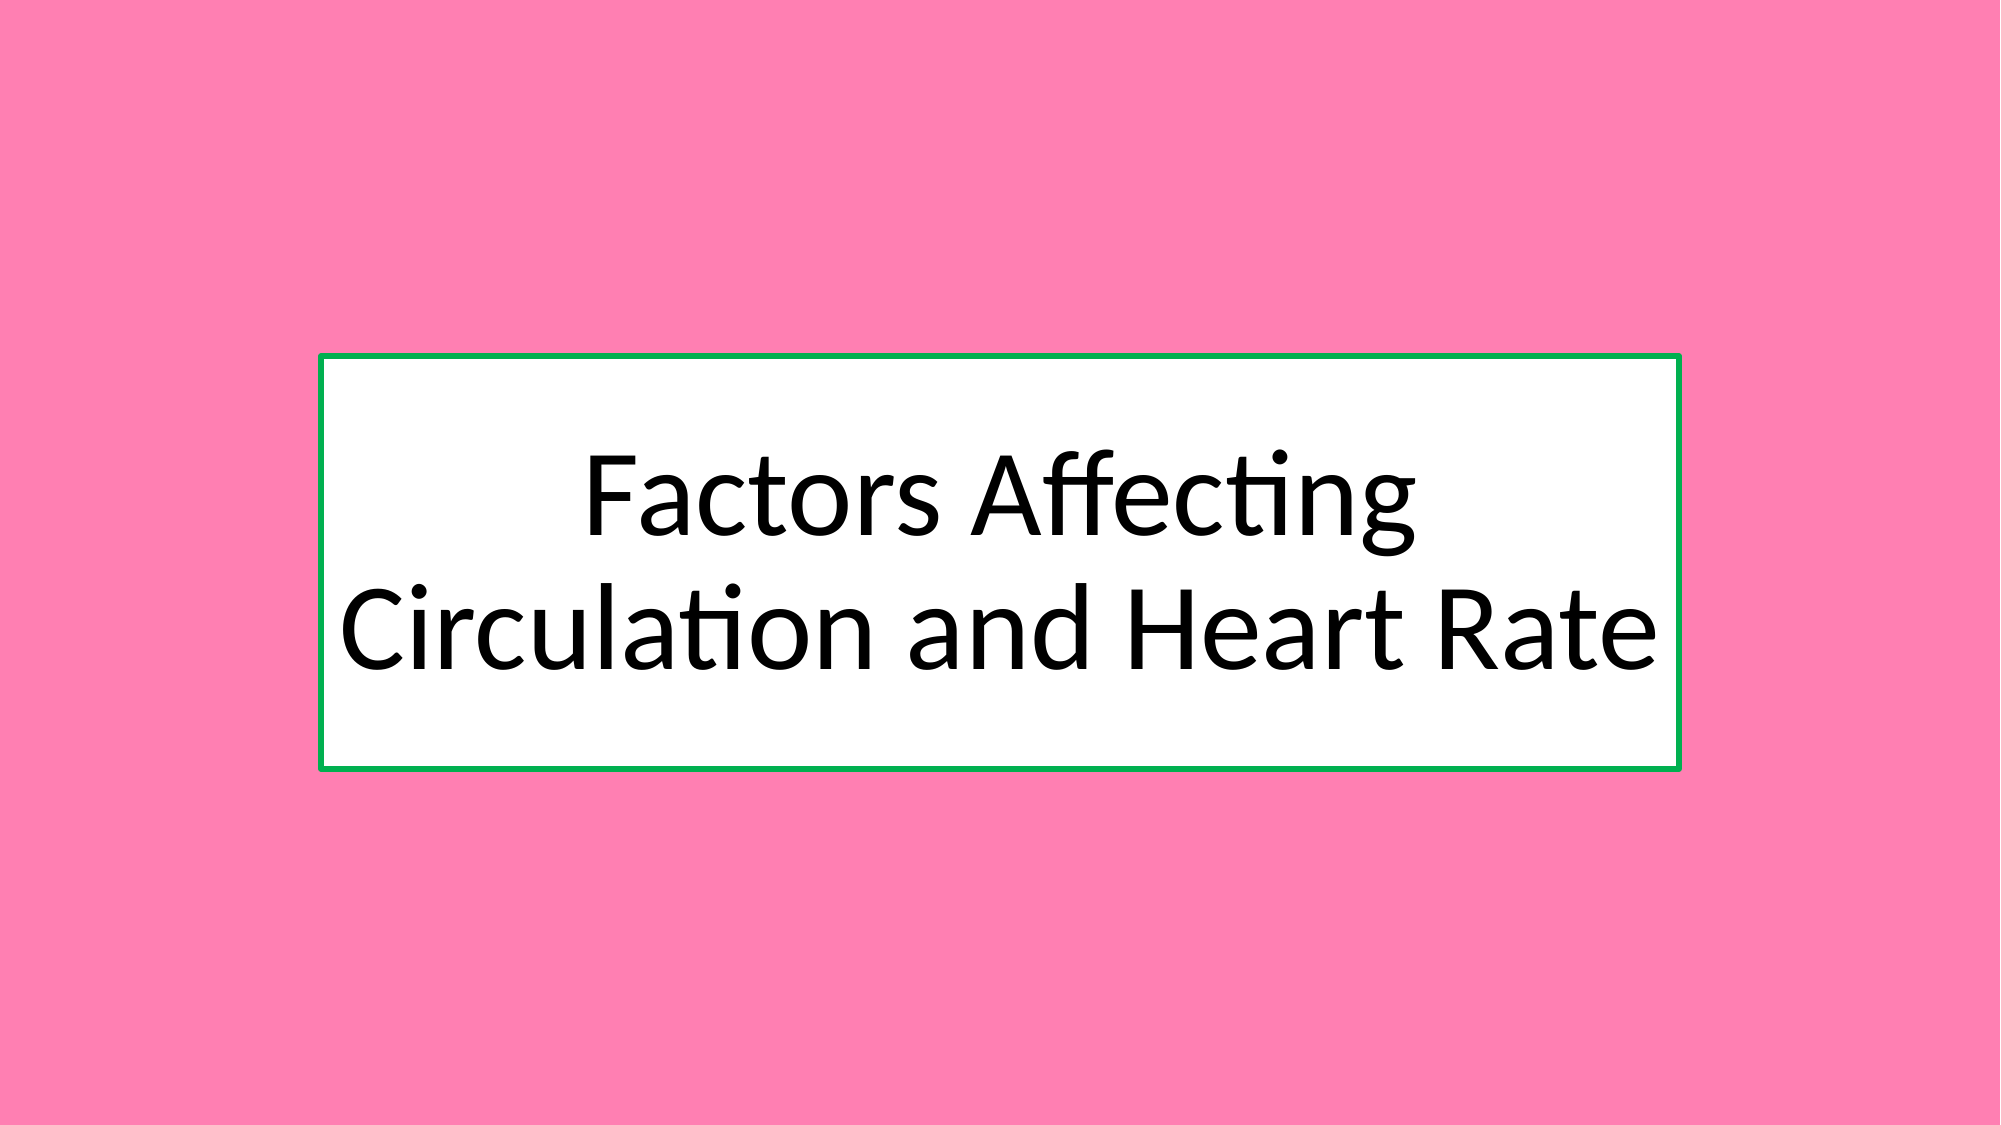

# Factors Affecting Circulation and Heart Rate